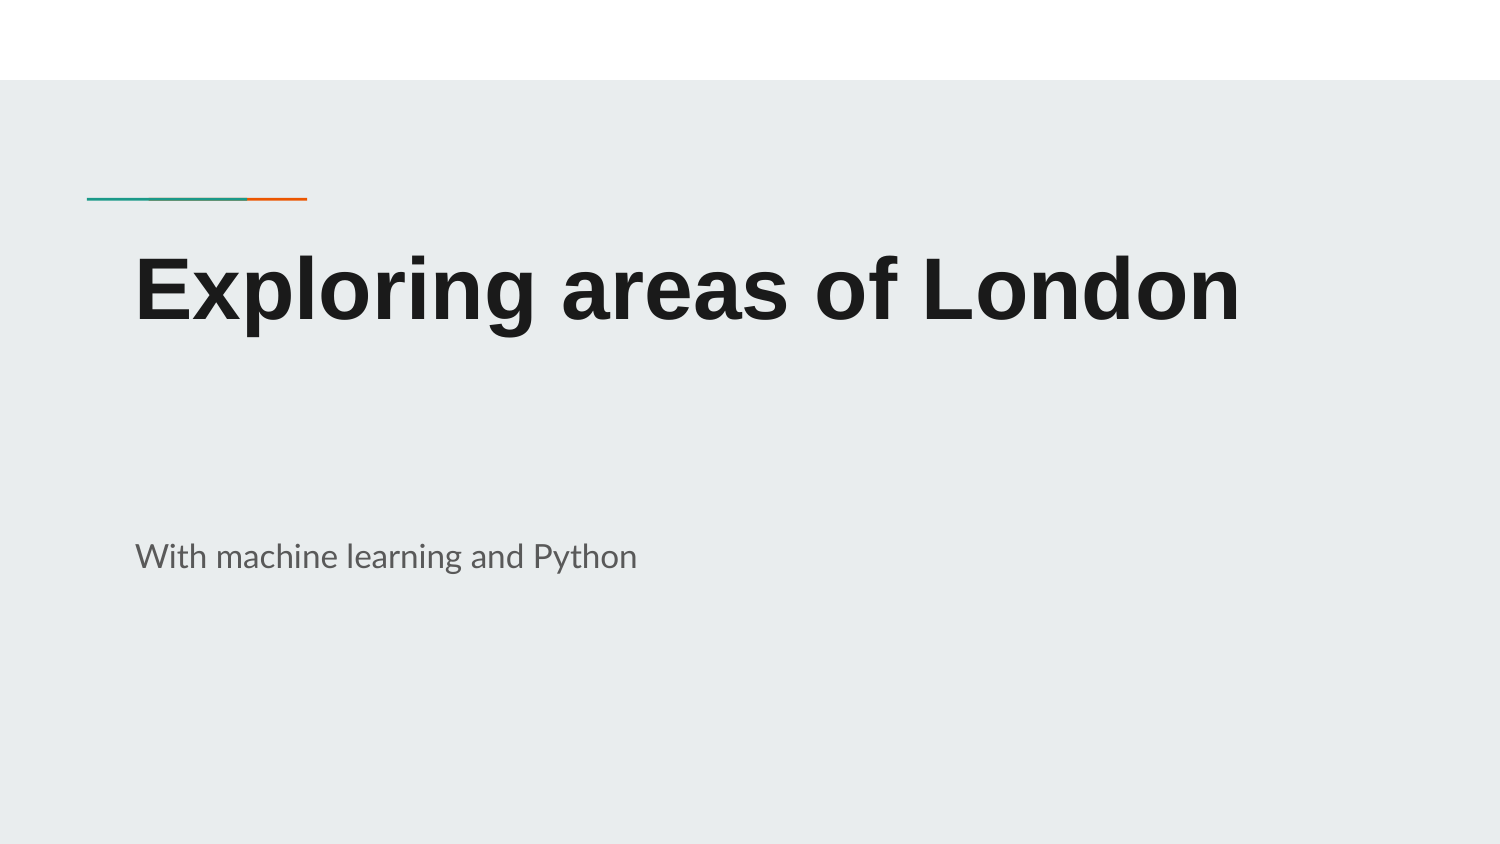

# Exploring areas of London
With machine learning and Python